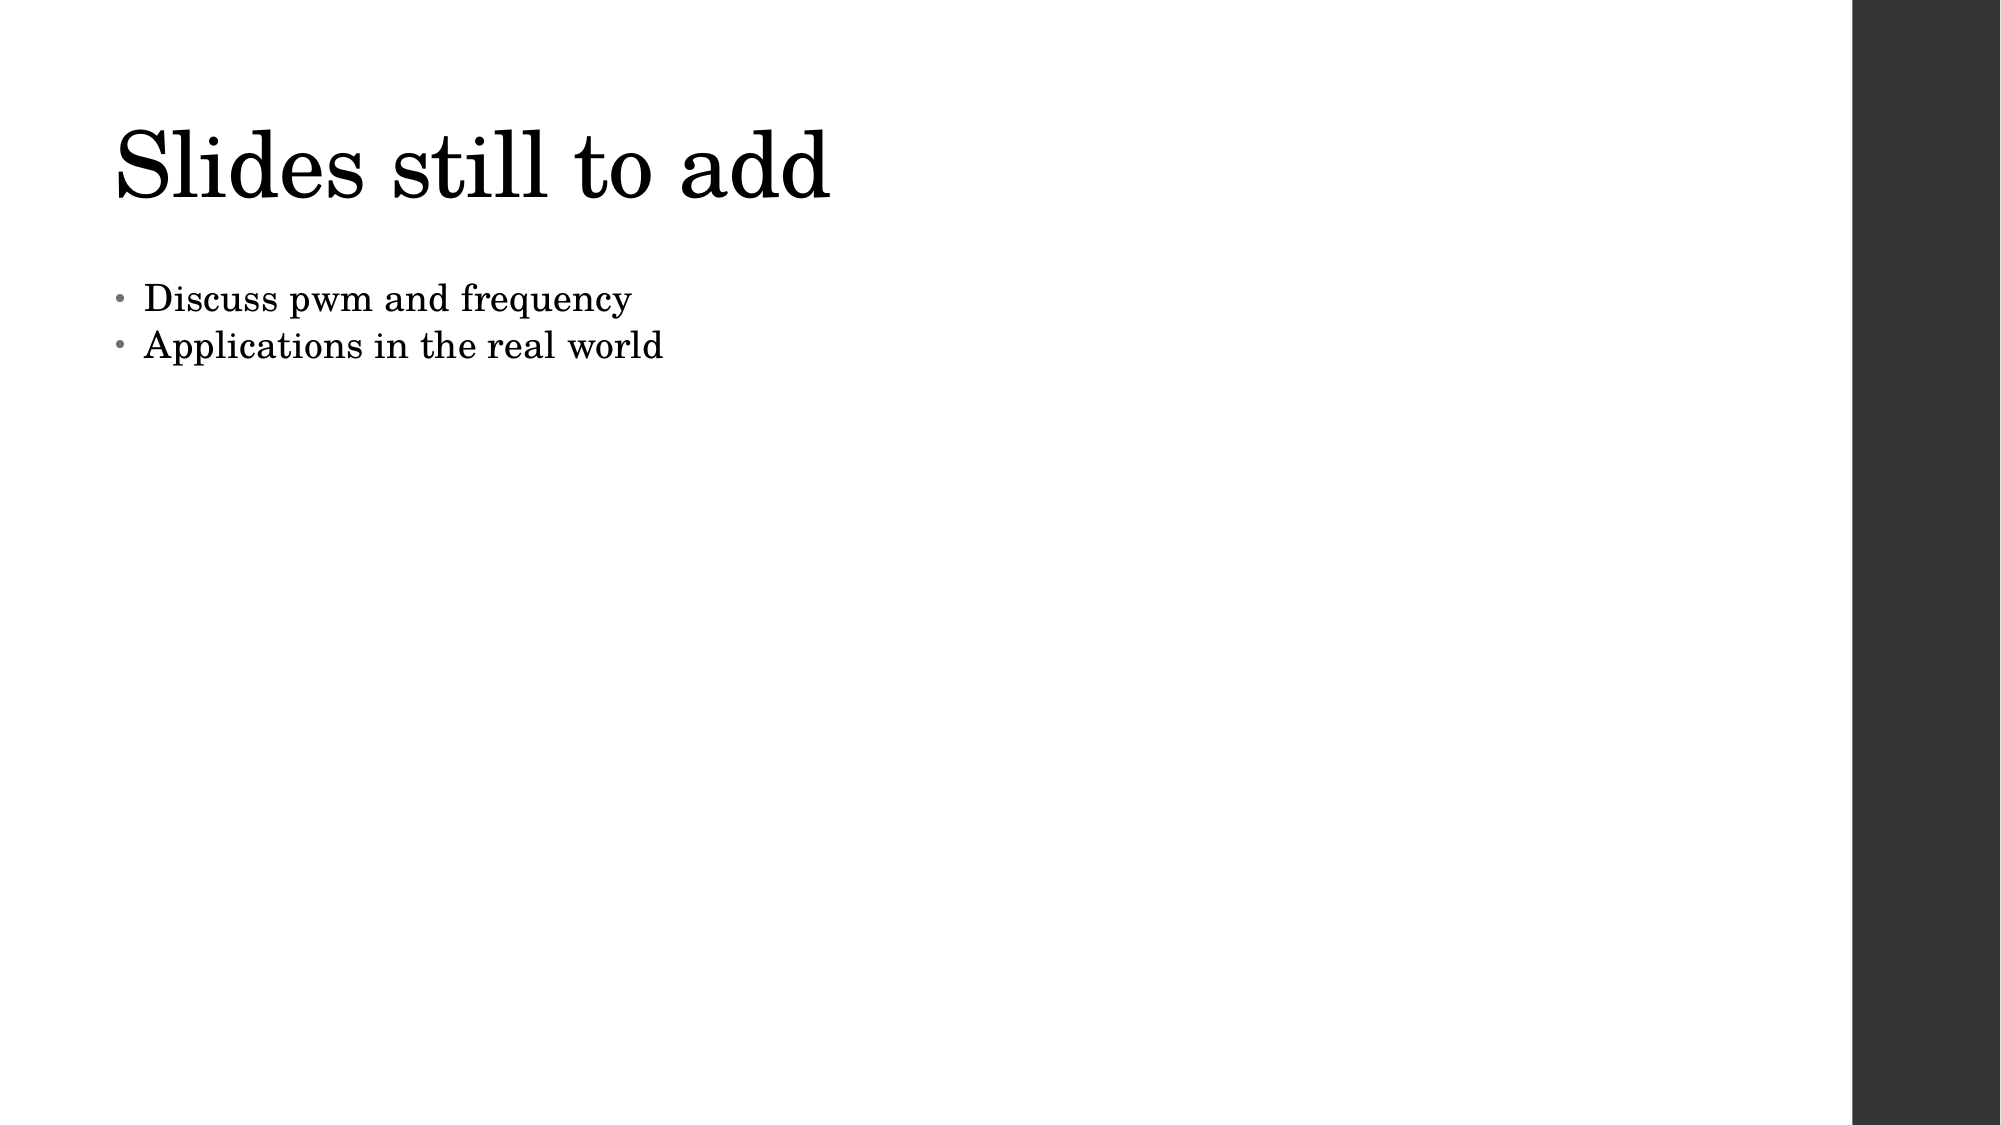

# Slides still to add
Discuss pwm and frequency
Applications in the real world